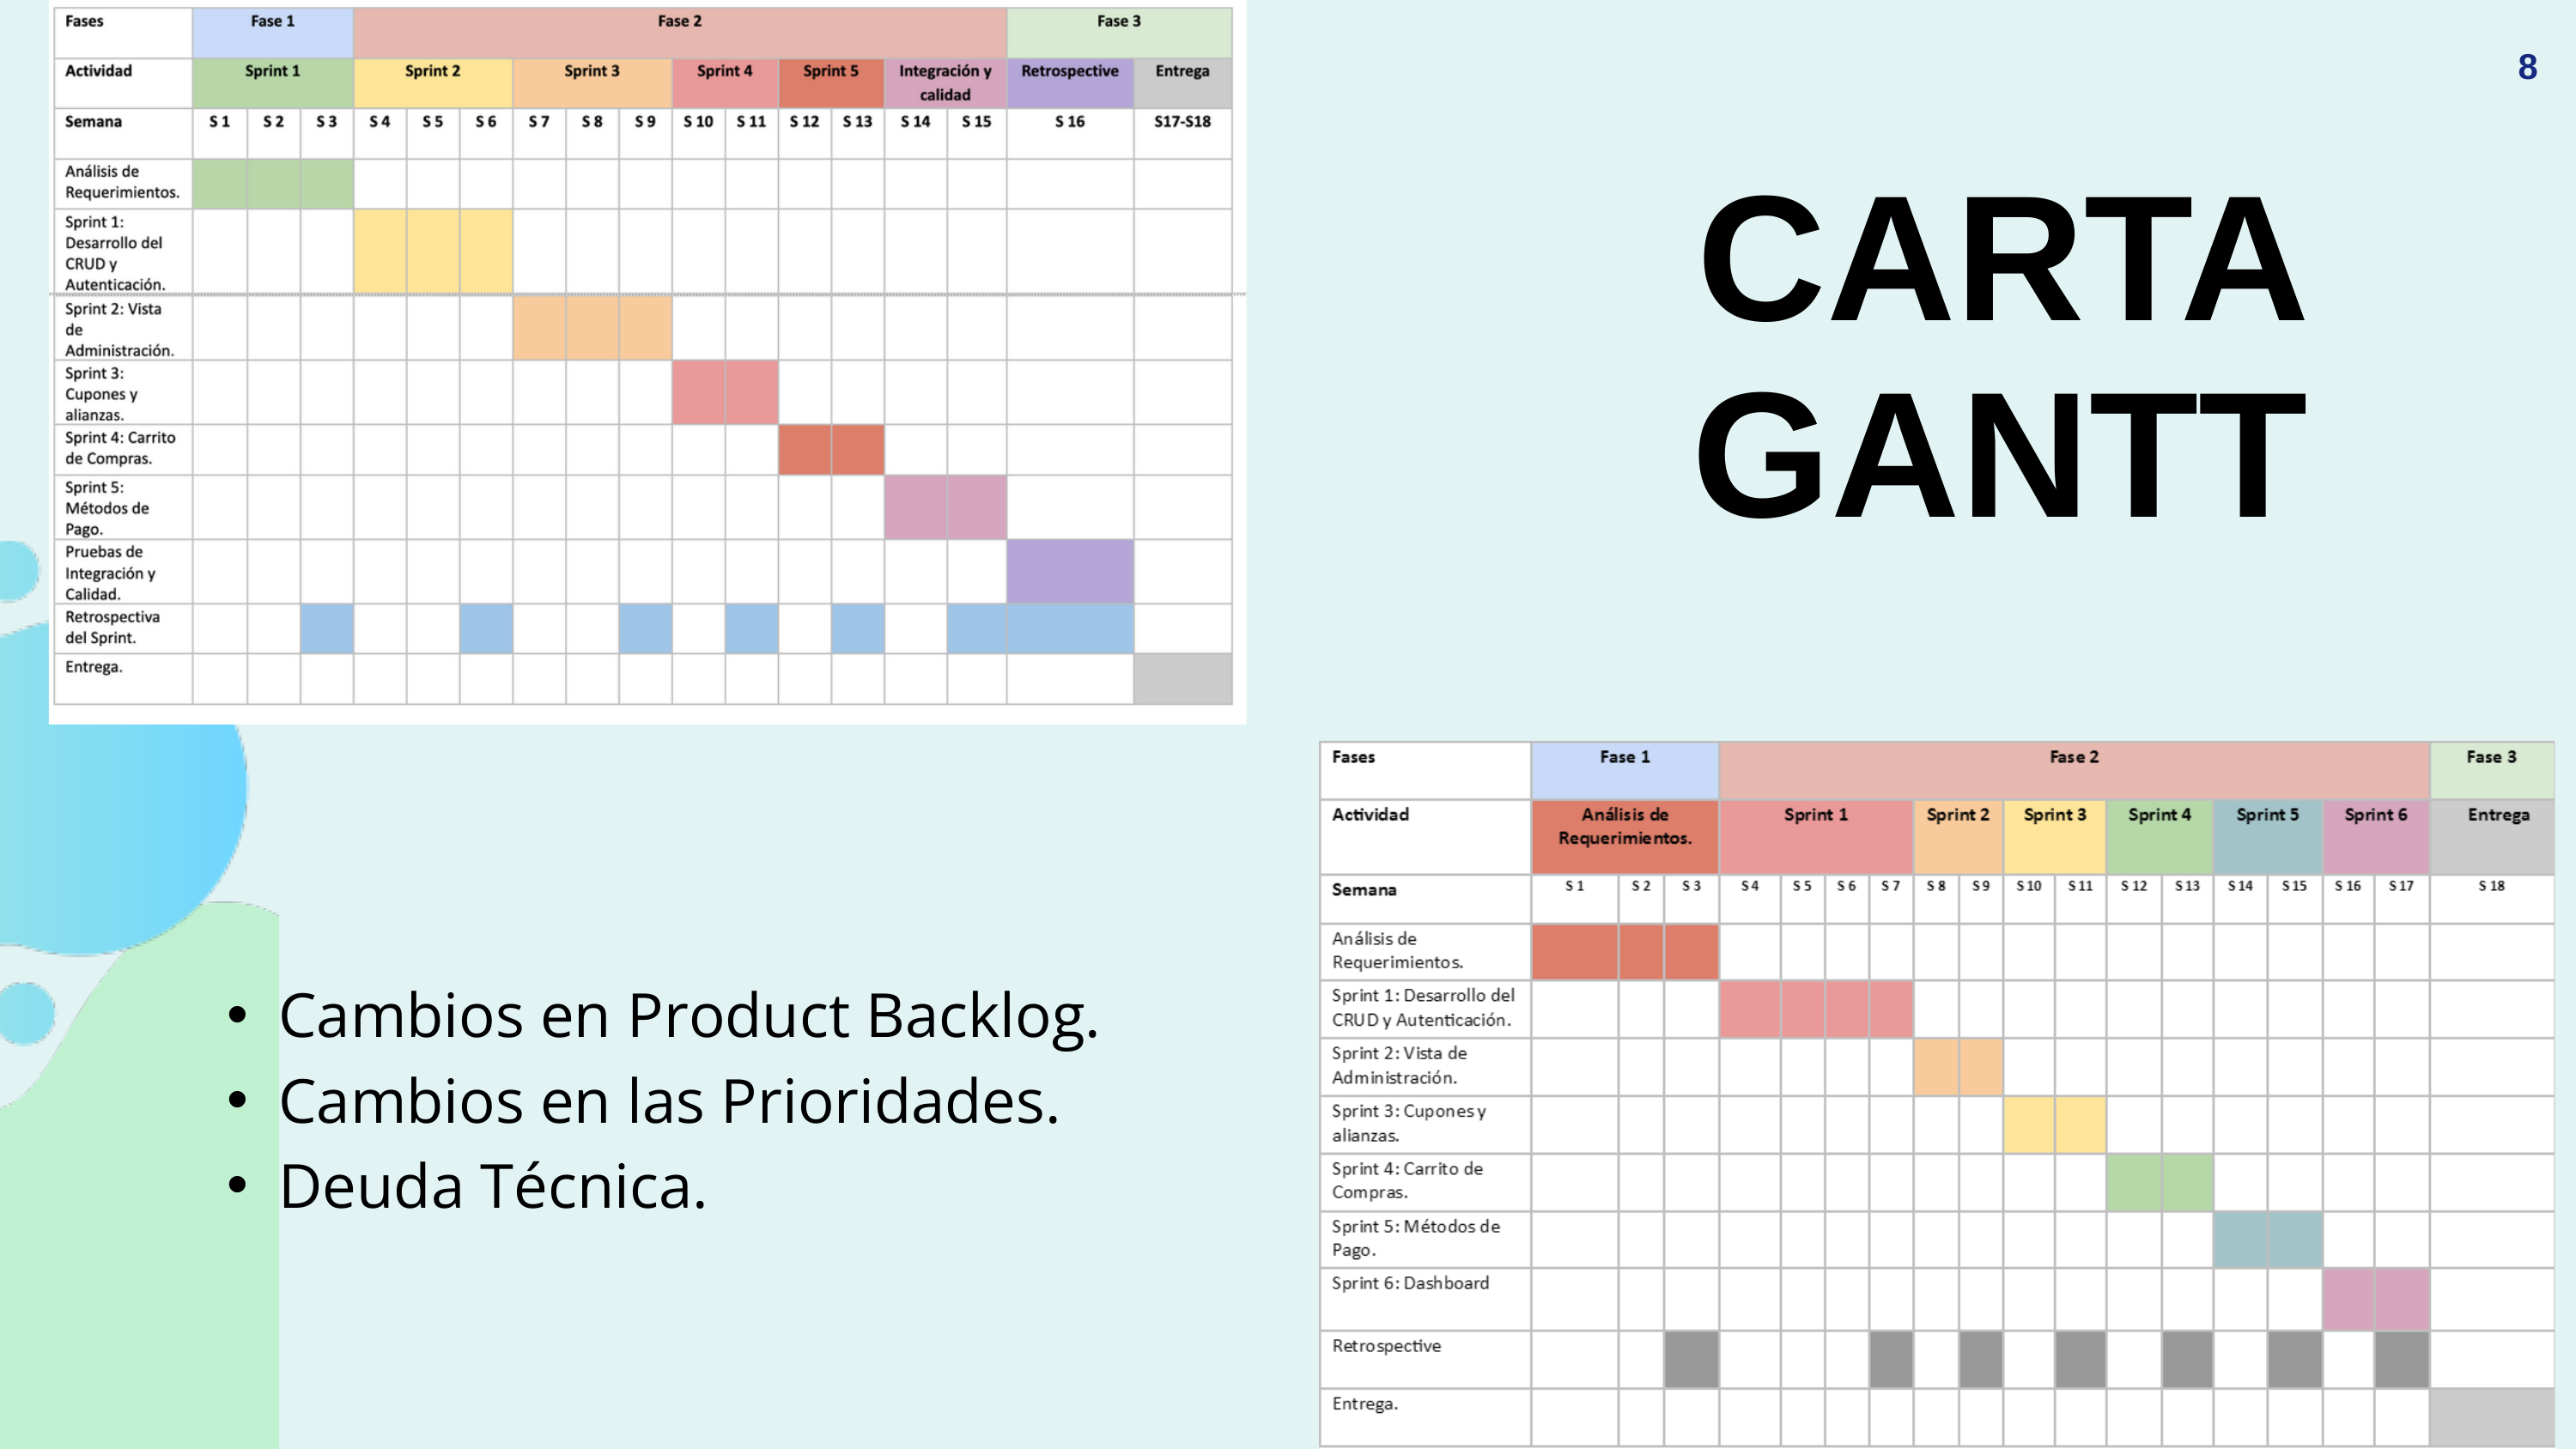

8
CARTA GANTT

Cambios en Product Backlog.
Cambios en las Prioridades.
Deuda Técnica.